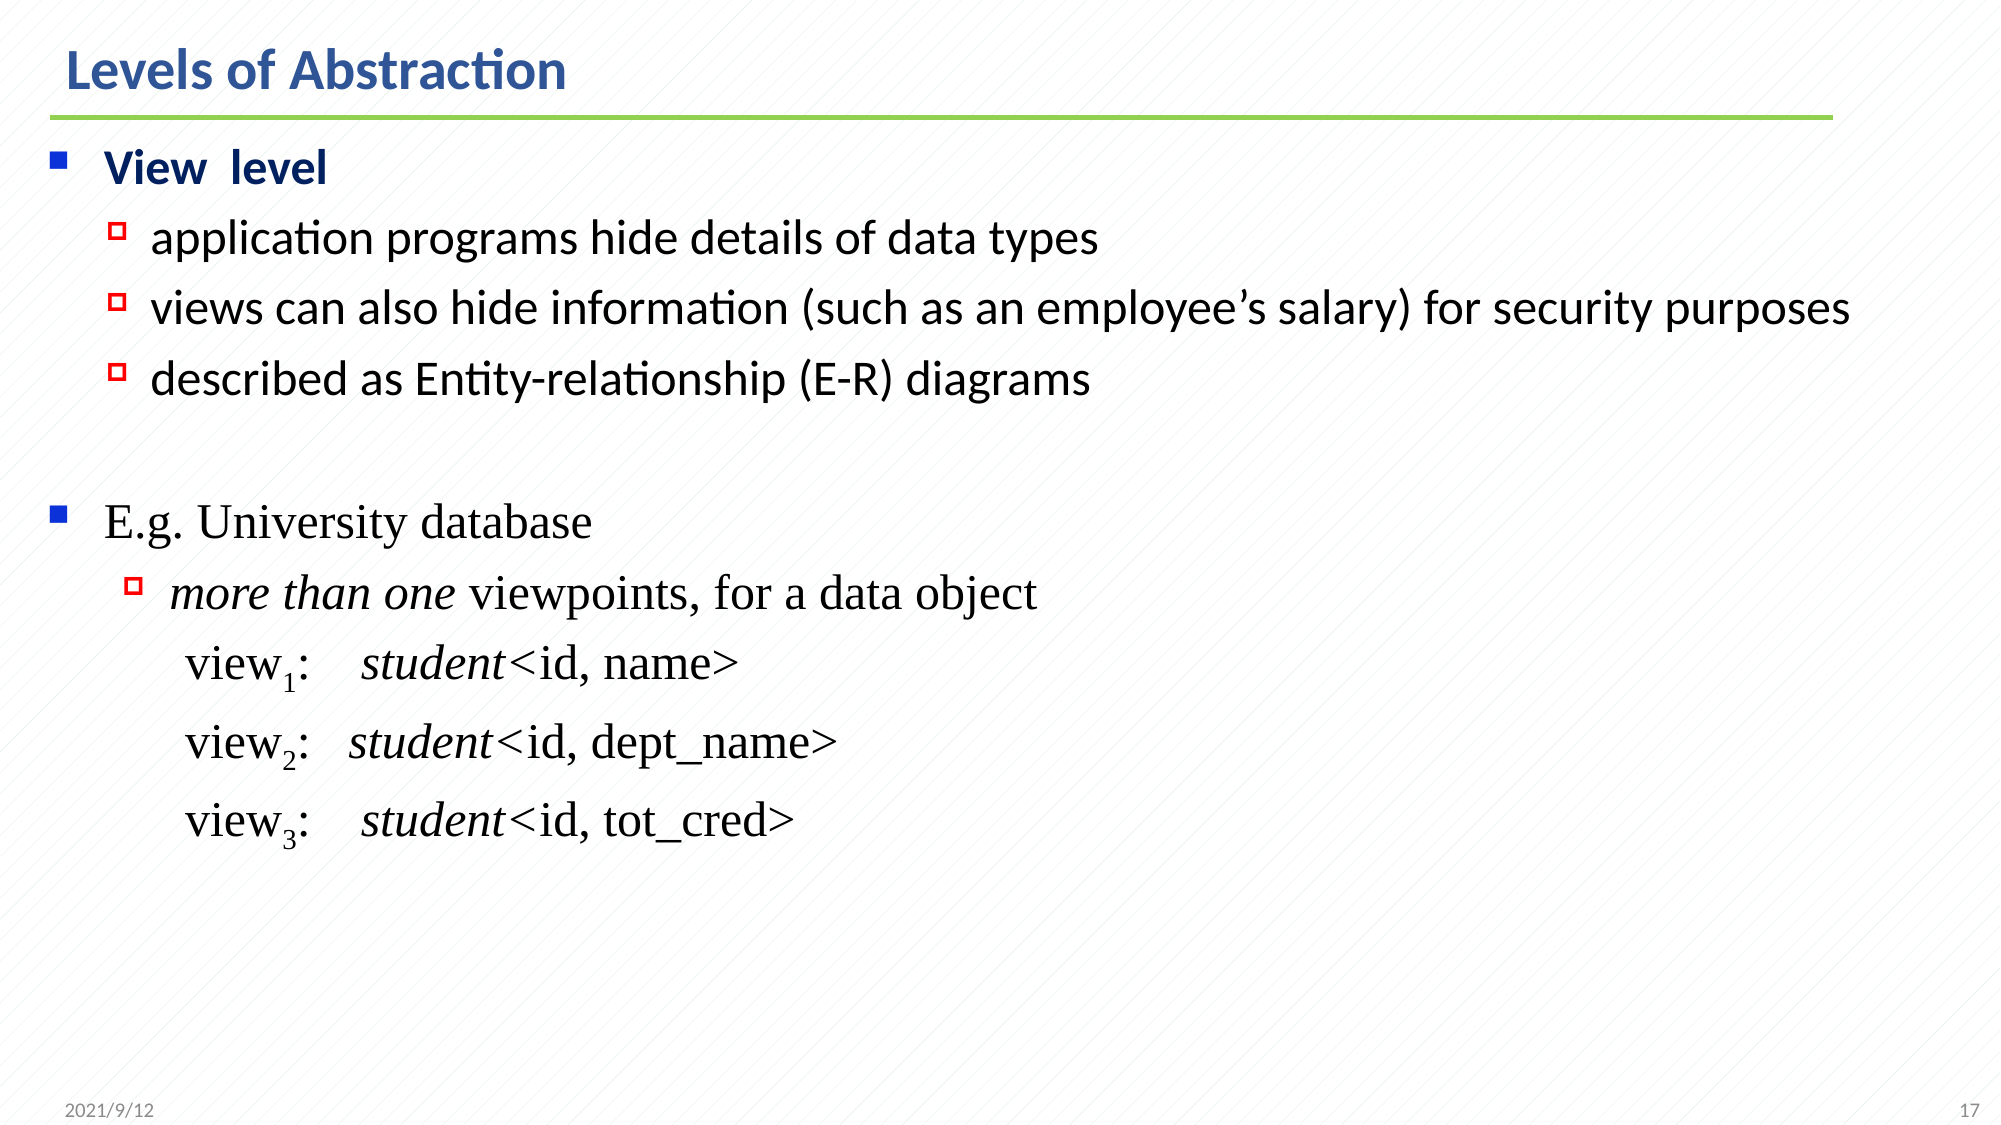

# Levels of Abstraction
View  level
application programs hide details of data types
views can also hide information (such as an employee’s salary) for security purposes
described as Entity-relationship (E-R) diagrams

E.g. University database
more than one viewpoints, for a data object
     view1:    student<id, name>
     view2:   student<id, dept_name>
     view3:    student<id, tot_cred>
17
2021/9/12